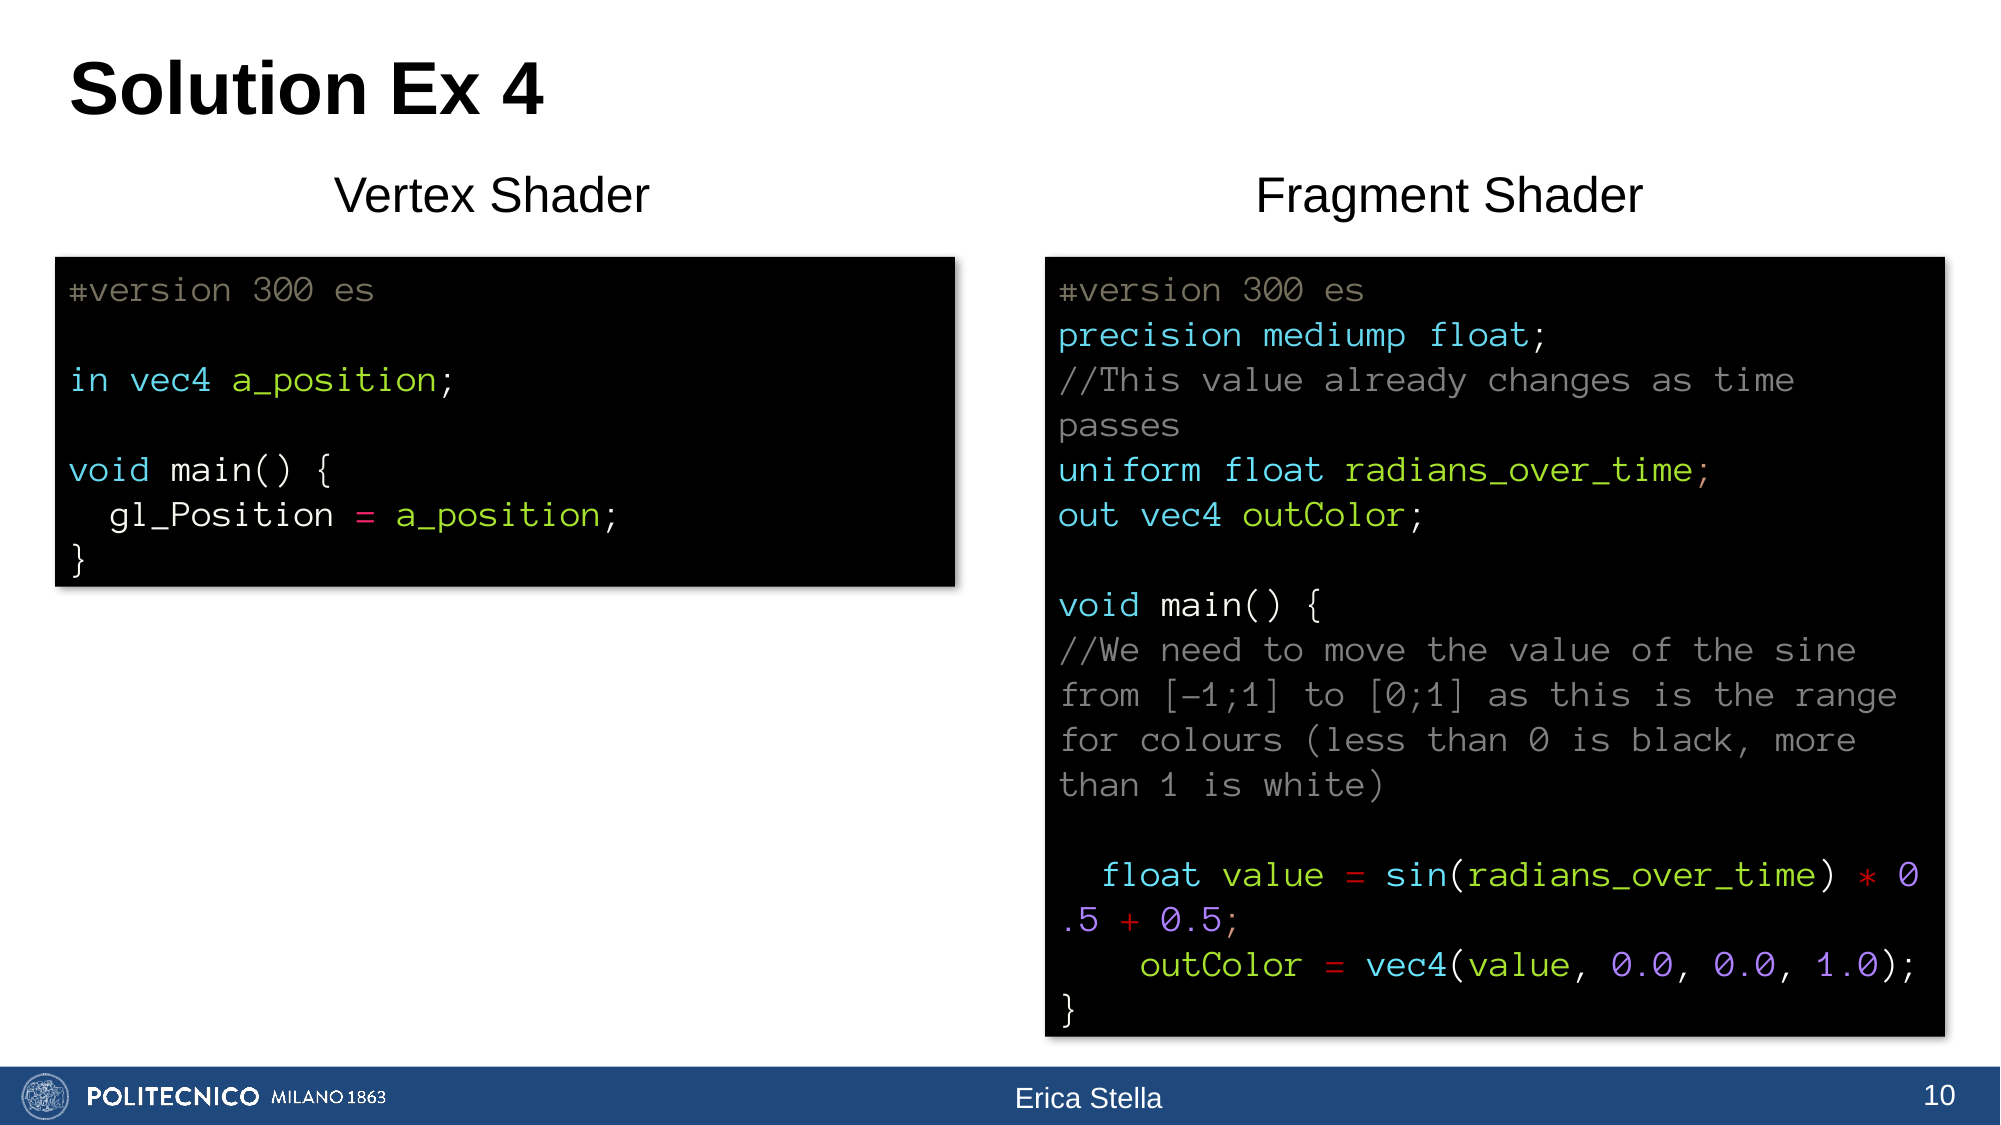

# Solution Ex 4
Vertex Shader
Fragment Shader
#version 300 es

in vec4 a_position;

void main() {
  gl_Position = a_position;
}
#version 300 es
precision mediump float;
//This value already changes as time passes
uniform float radians_over_time;
out vec4 outColor;

void main() {
//We need to move the value of the sine from [-1;1] to [0;1] as this is the range for colours (less than 0 is black, more than 1 is white)
    float value = sin(radians_over_time) * 0.5 + 0.5;
    outColor = vec4(value, 0.0, 0.0, 1.0);
}
10
Erica Stella